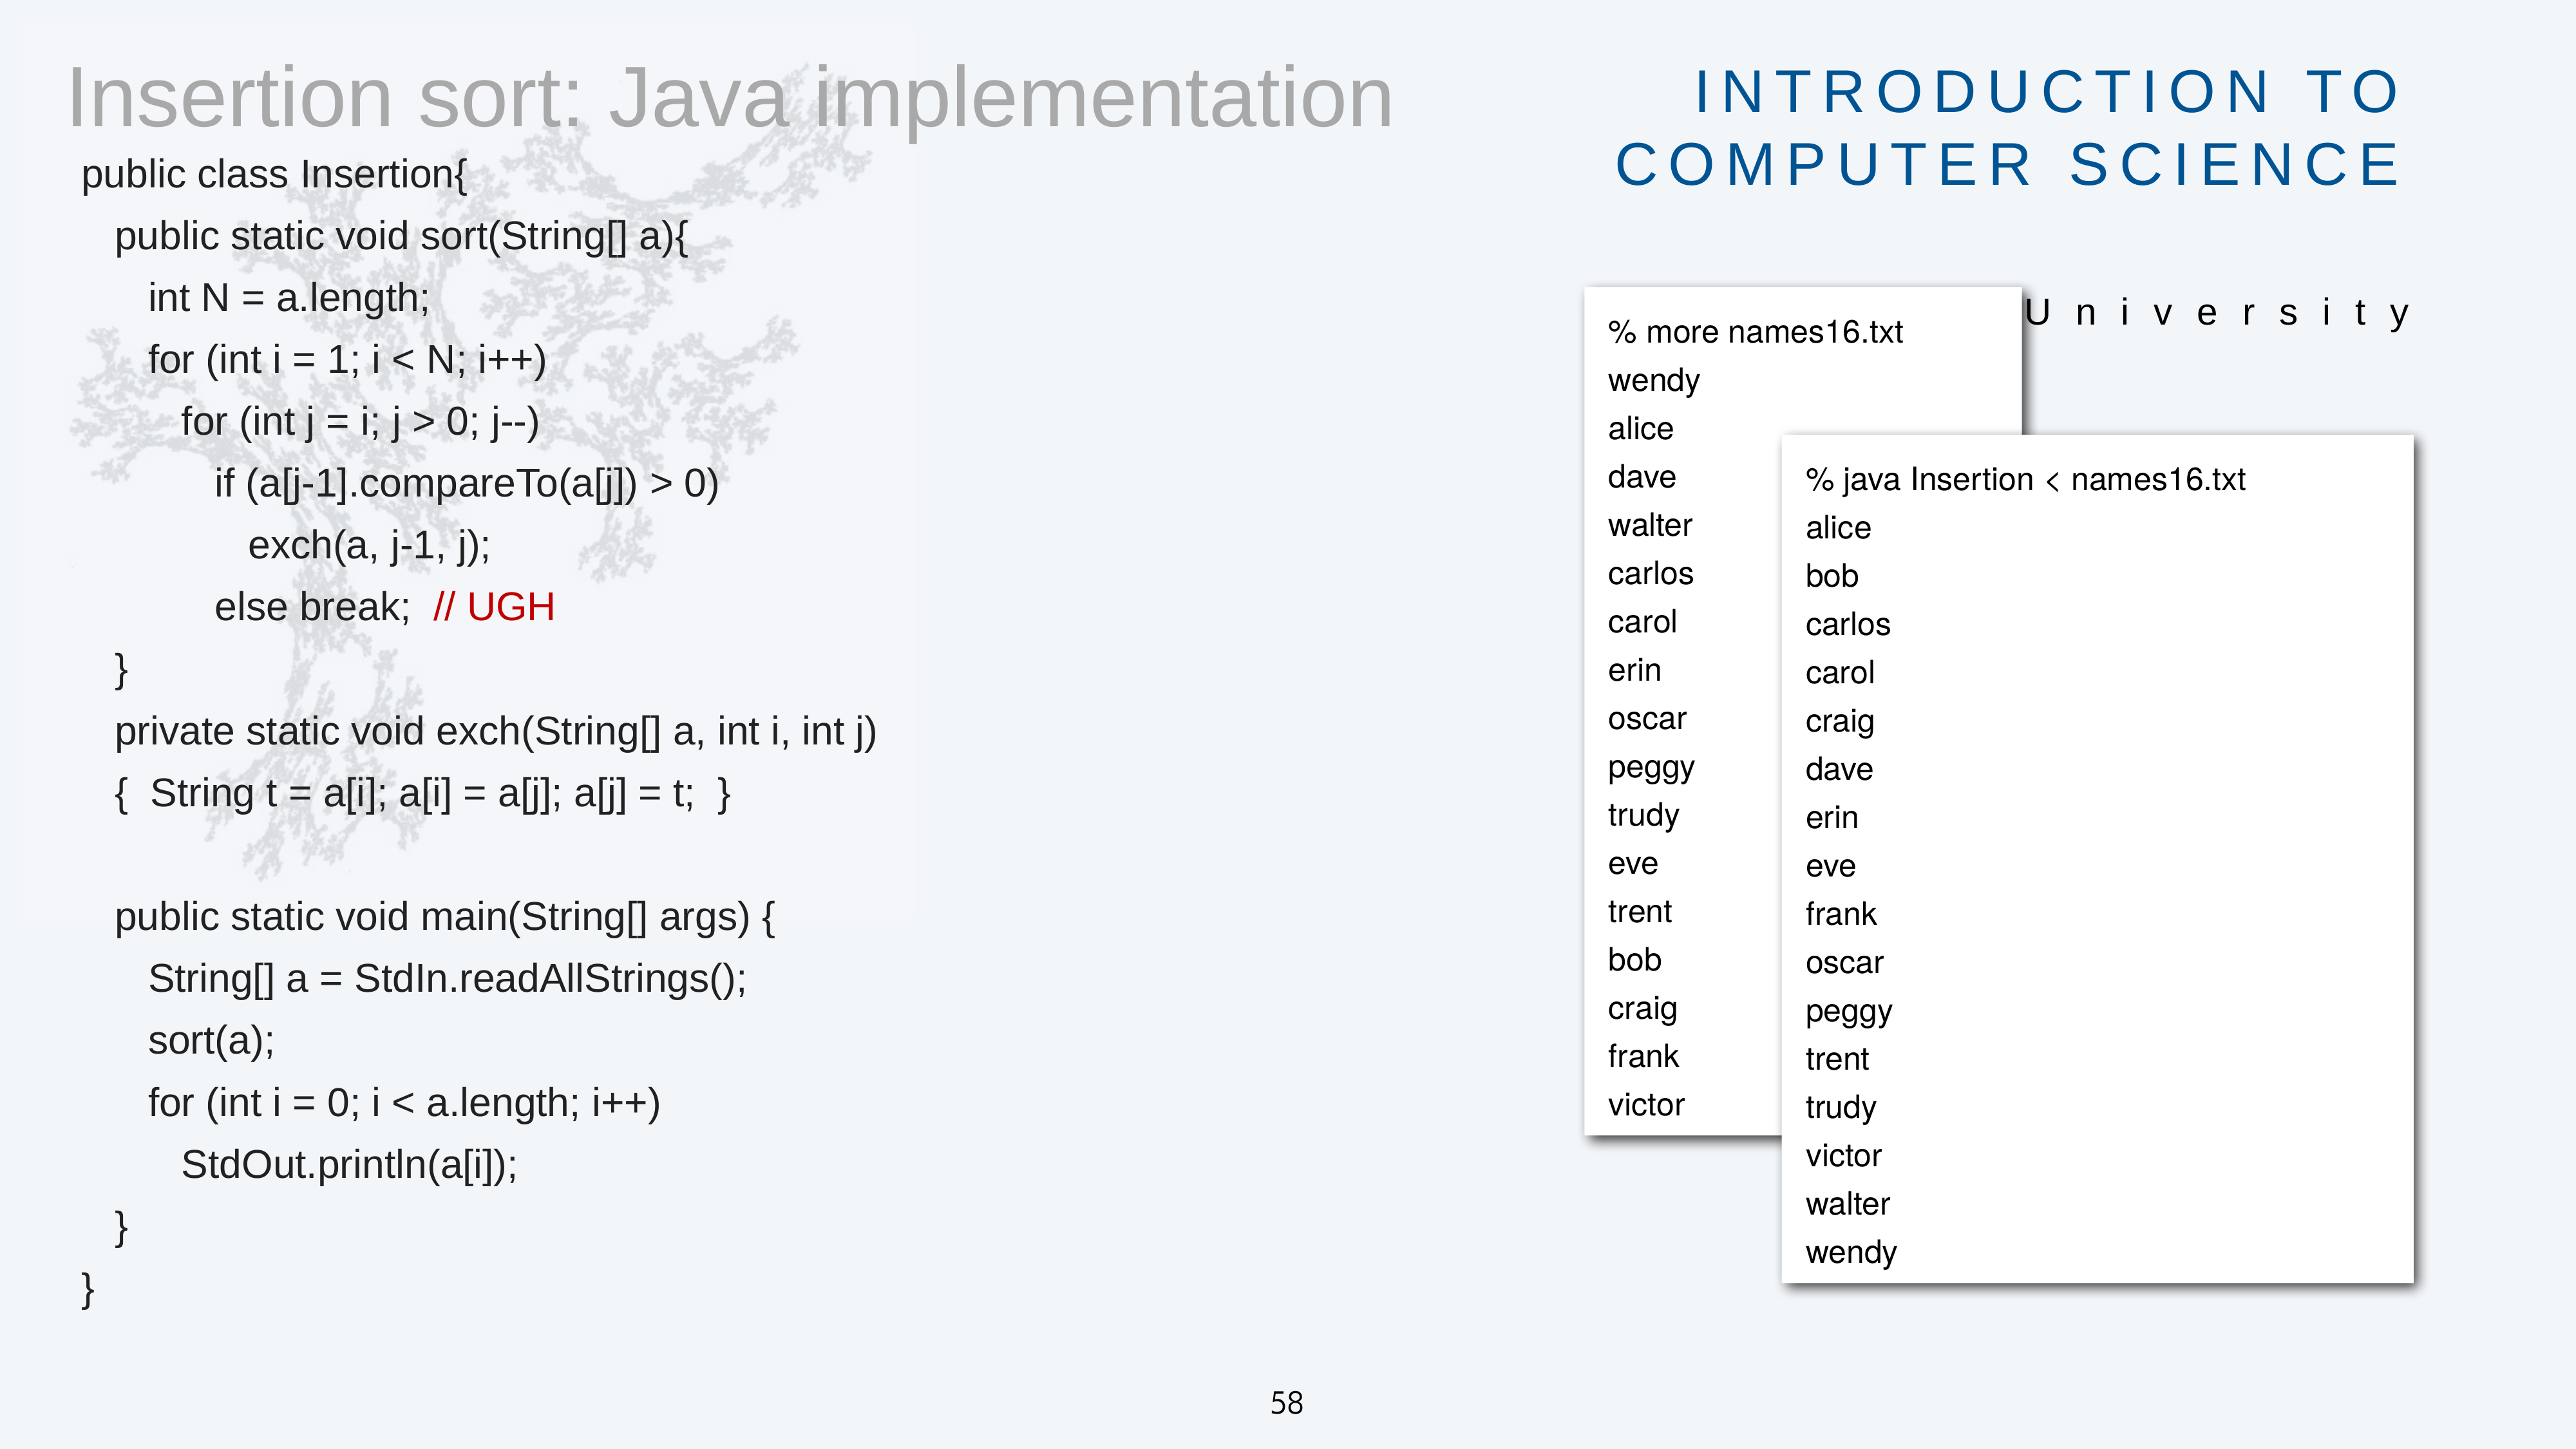

# Insertion sort: Java implementation
public class Insertion{
   public static void sort(String[] a){
      int N = a.length;
      for (int i = 1; i < N; i++)
         for (int j = i; j > 0; j--)
            if (a[j-1].compareTo(a[j]) > 0)
               exch(a, j-1, j);
            else break;  // UGH
   }
   private static void exch(String[] a, int i, int j)
   {  String t = a[i]; a[i] = a[j]; a[j] = t;  }

   public static void main(String[] args) {
      String[] a = StdIn.readAllStrings();
      sort(a);
      for (int i = 0; i < a.length; i++)
         StdOut.println(a[i]);
   }
}
% more names16.txt
wendy
alice
dave
walter
carlos
carol
erin
oscar
peggy
trudy
eve
trent
bob
craig
frank
victor
% java Insertion < names16.txt
alice
bob
carlos
carol
craig
dave
erin
eve
frank
oscar
peggy
trent
trudy
victor
walter
wendy
58